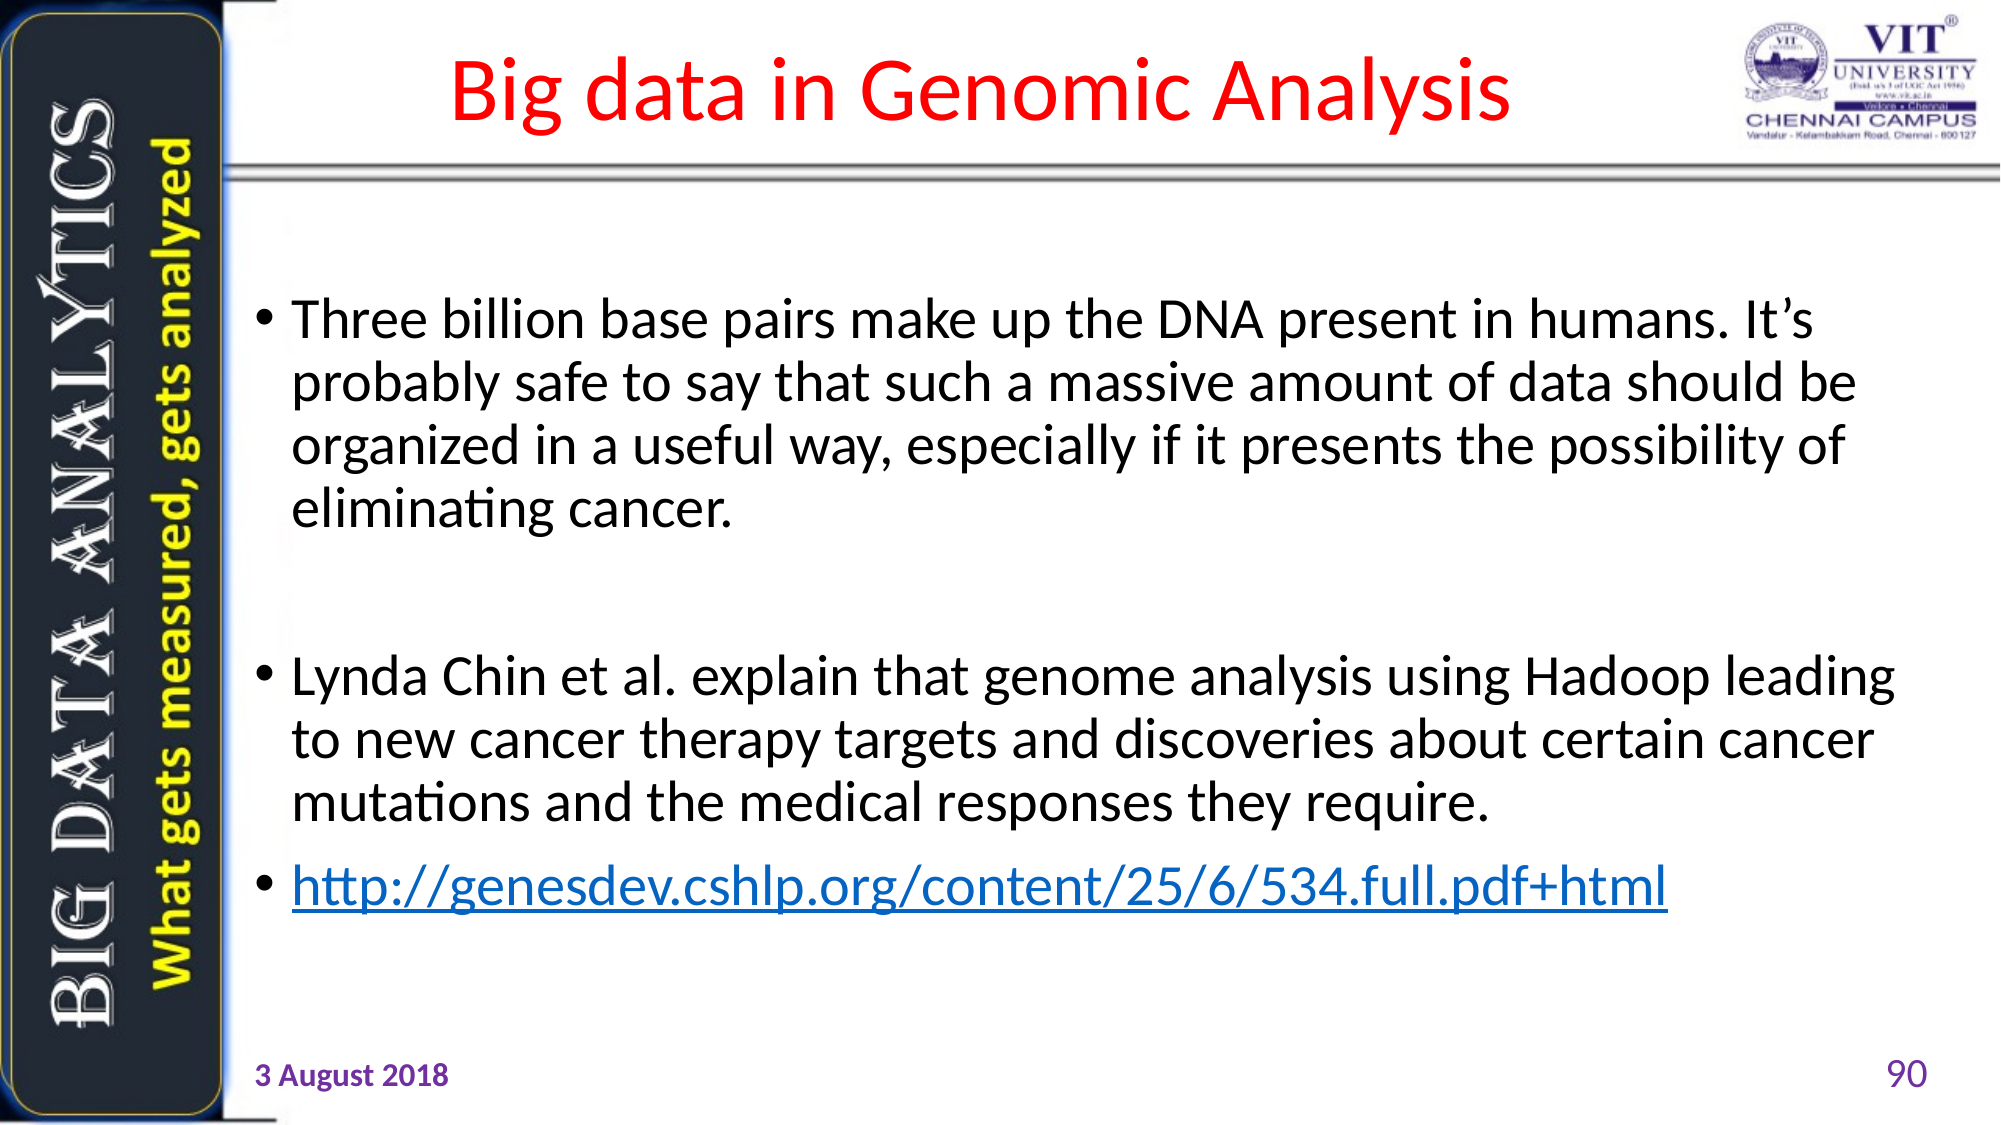

# Big data in Genomic Analysis
Three billion base pairs make up the DNA present in humans. It’s probably safe to say that such a massive amount of data should be organized in a useful way, especially if it presents the possibility of eliminating cancer.

Lynda Chin et al. explain that genome analysis using Hadoop leading to new cancer therapy targets and discoveries about certain cancer mutations and the medical responses they require.
http://genesdev.cshlp.org/content/25/6/534.full.pdf+html

90
3 August 2018